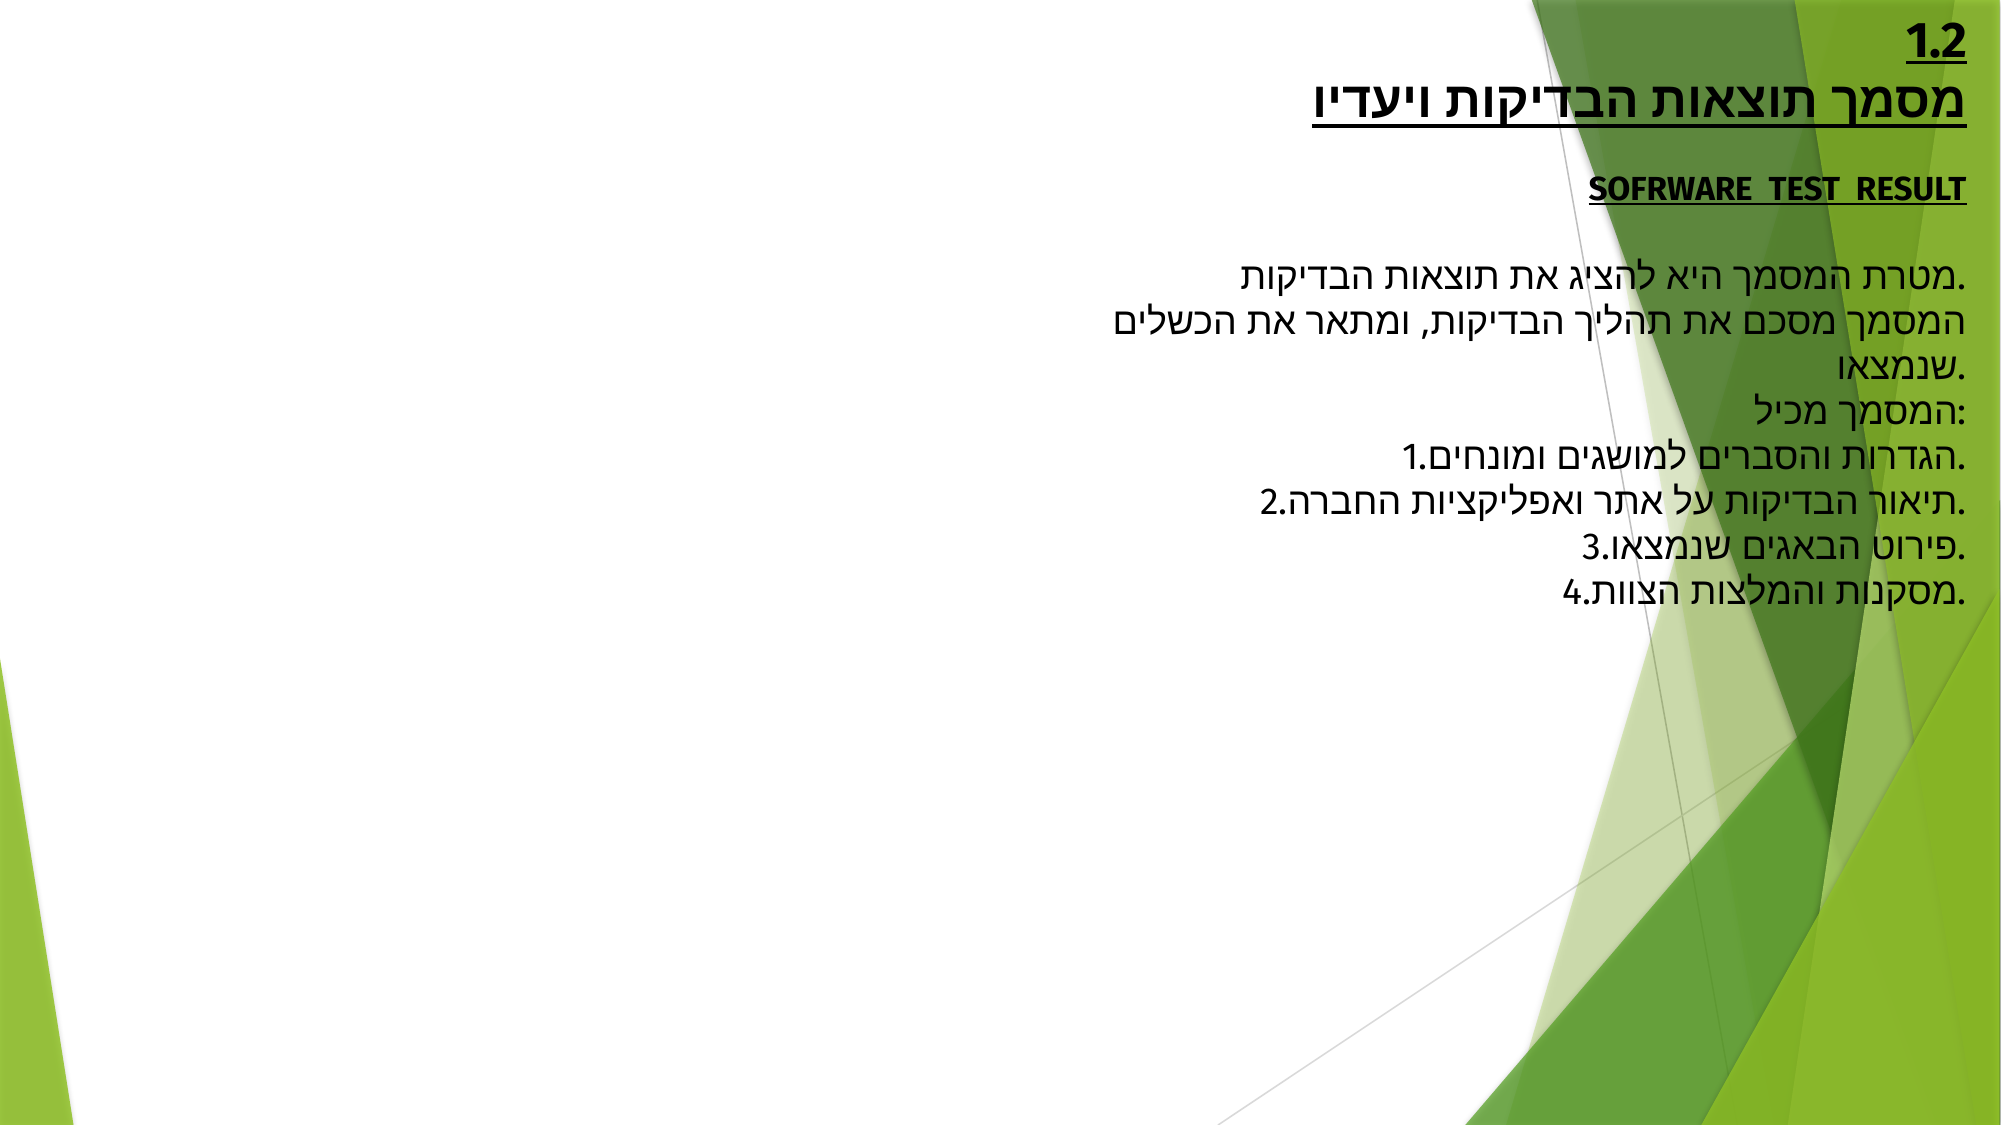

1.2
מסמך תוצאות הבדיקות ויעדיו

SOFRWARE  TEST  RESULT

 מטרת המסמך היא להציג את תוצאות הבדיקות.
המסמך מסכם את תהליך הבדיקות, ומתאר את הכשלים שנמצאו.
המסמך מכיל:
1.הגדרות והסברים למושגים ומונחים.
2.תיאור הבדיקות על אתר ואפליקציות החברה.
3.פירוט הבאגים שנמצאו.
4.מסקנות והמלצות הצוות.